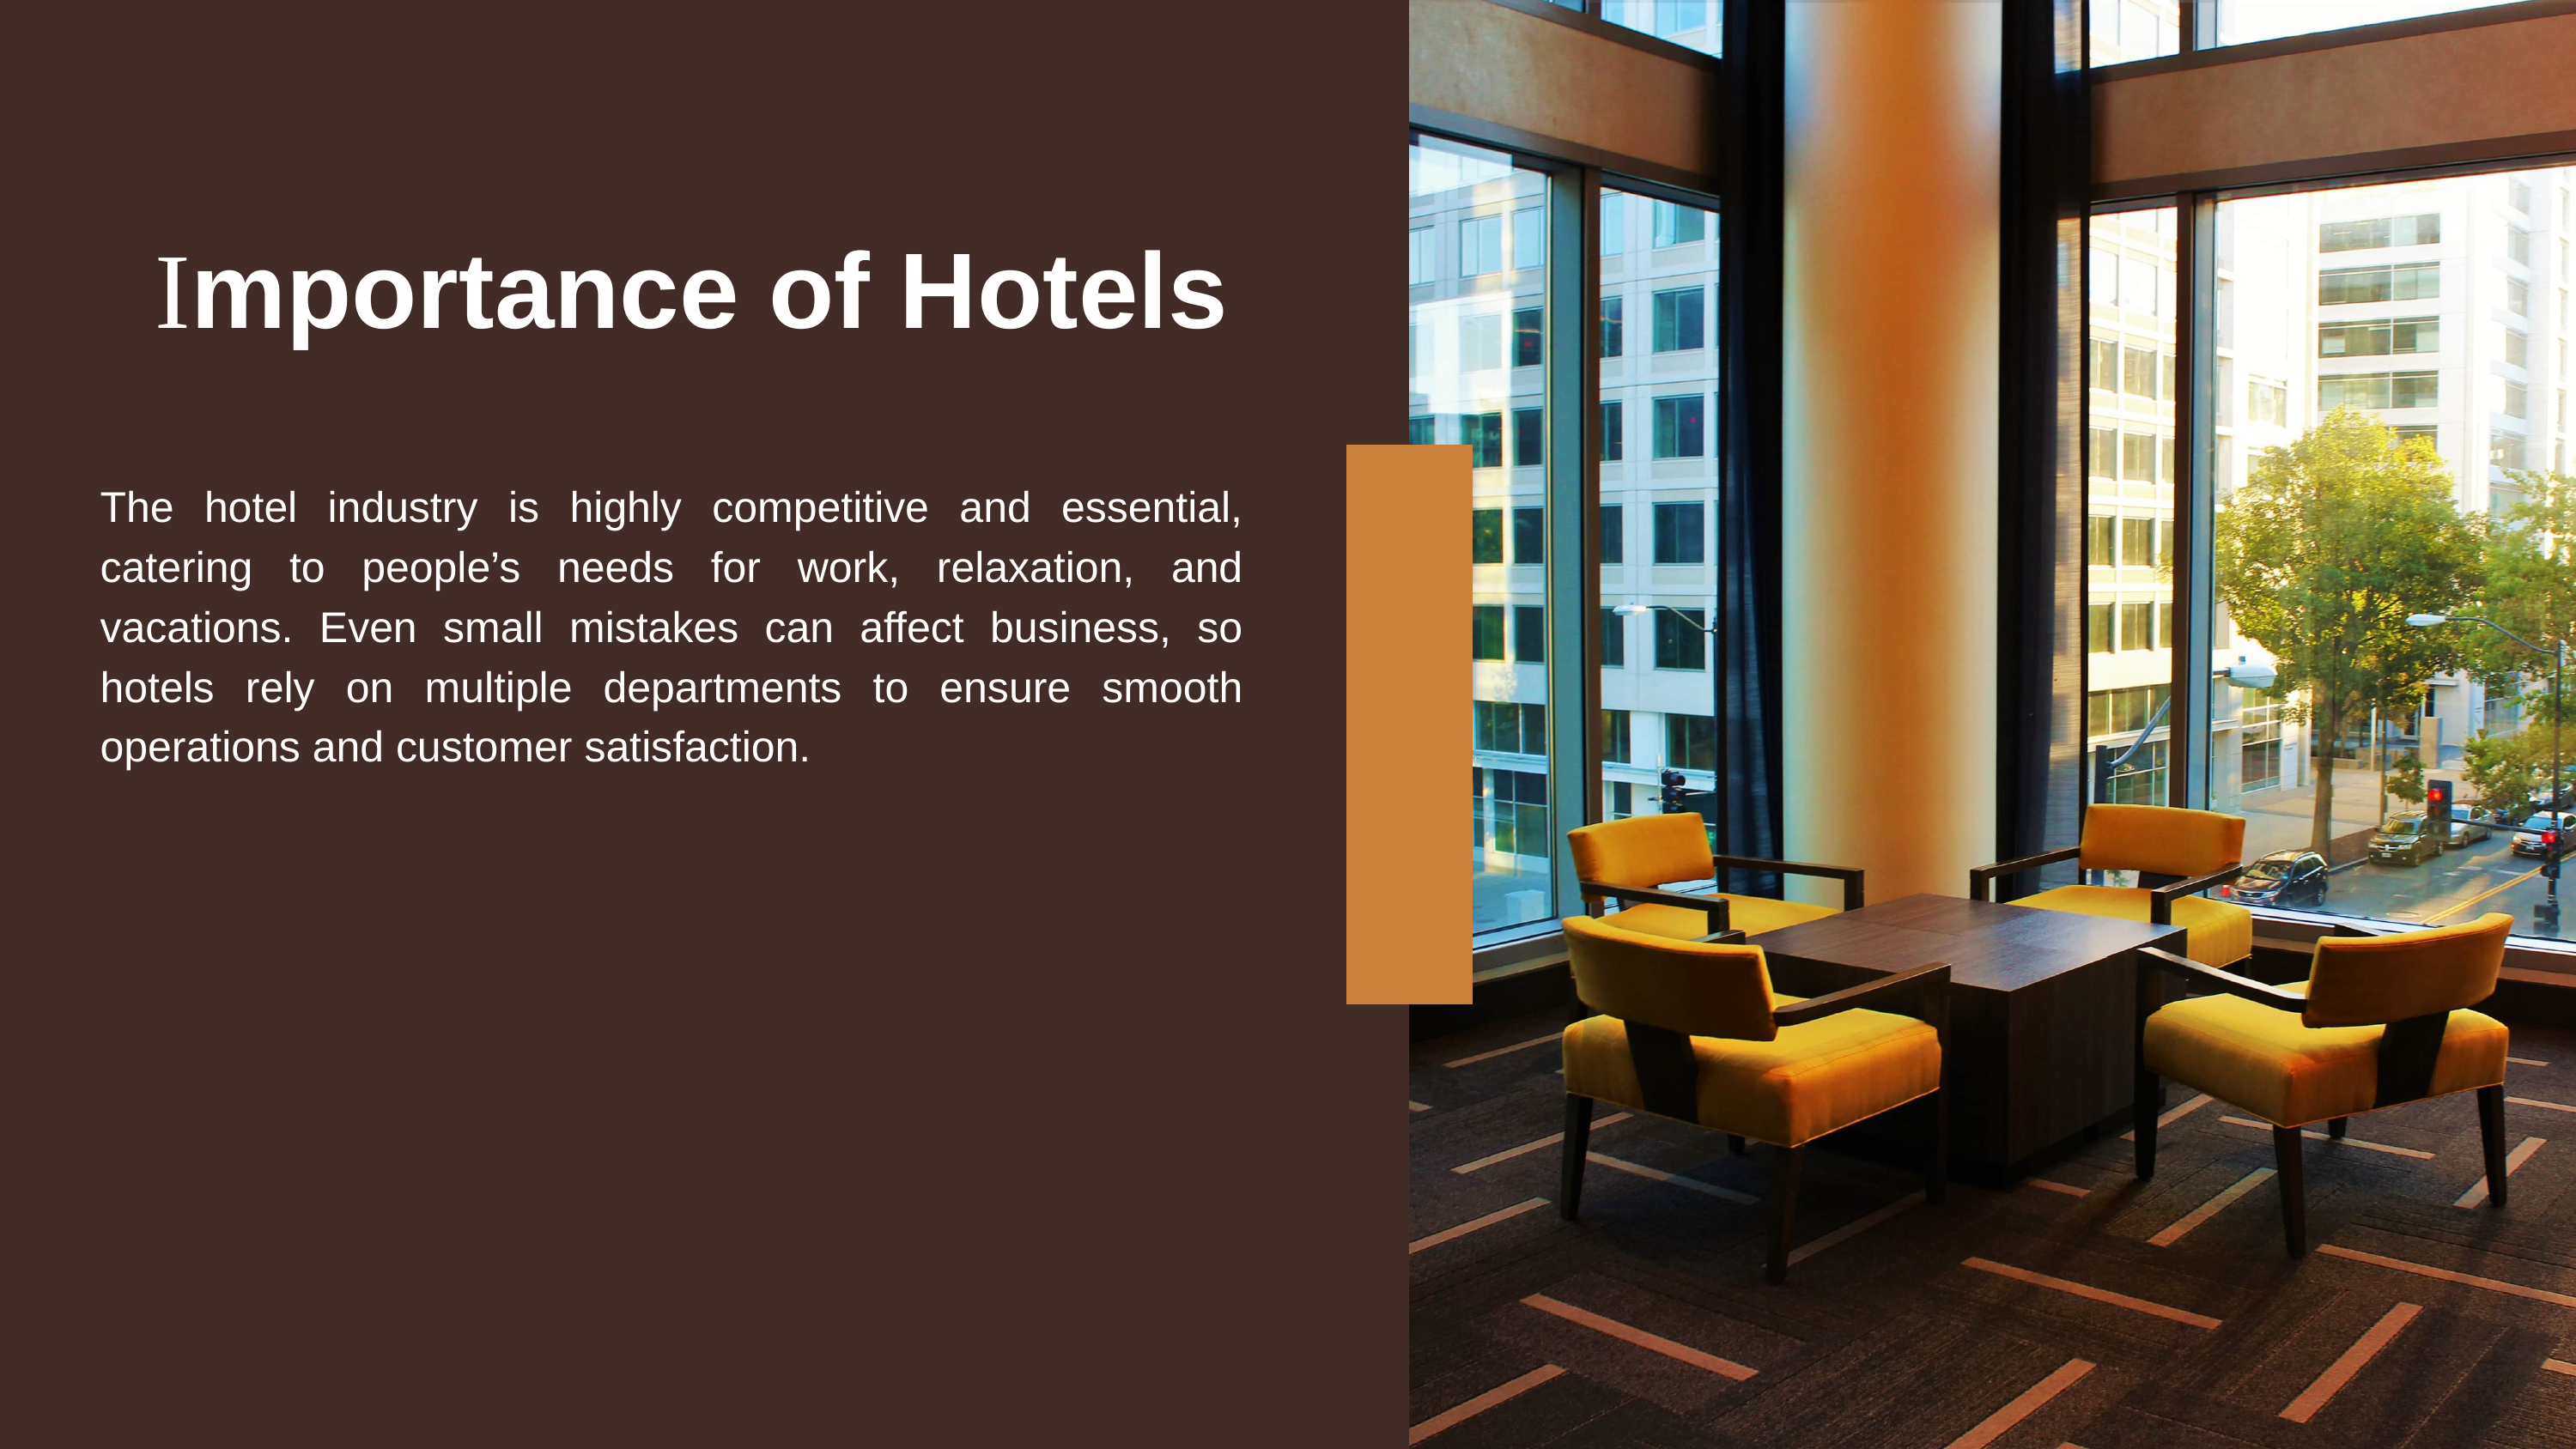

Importance of Hotels

The hotel industry is highly competitive and essential, catering to people’s needs for work, relaxation, and vacations. Even small mistakes can affect business, so hotels rely on multiple departments to ensure smooth operations and customer satisfaction.